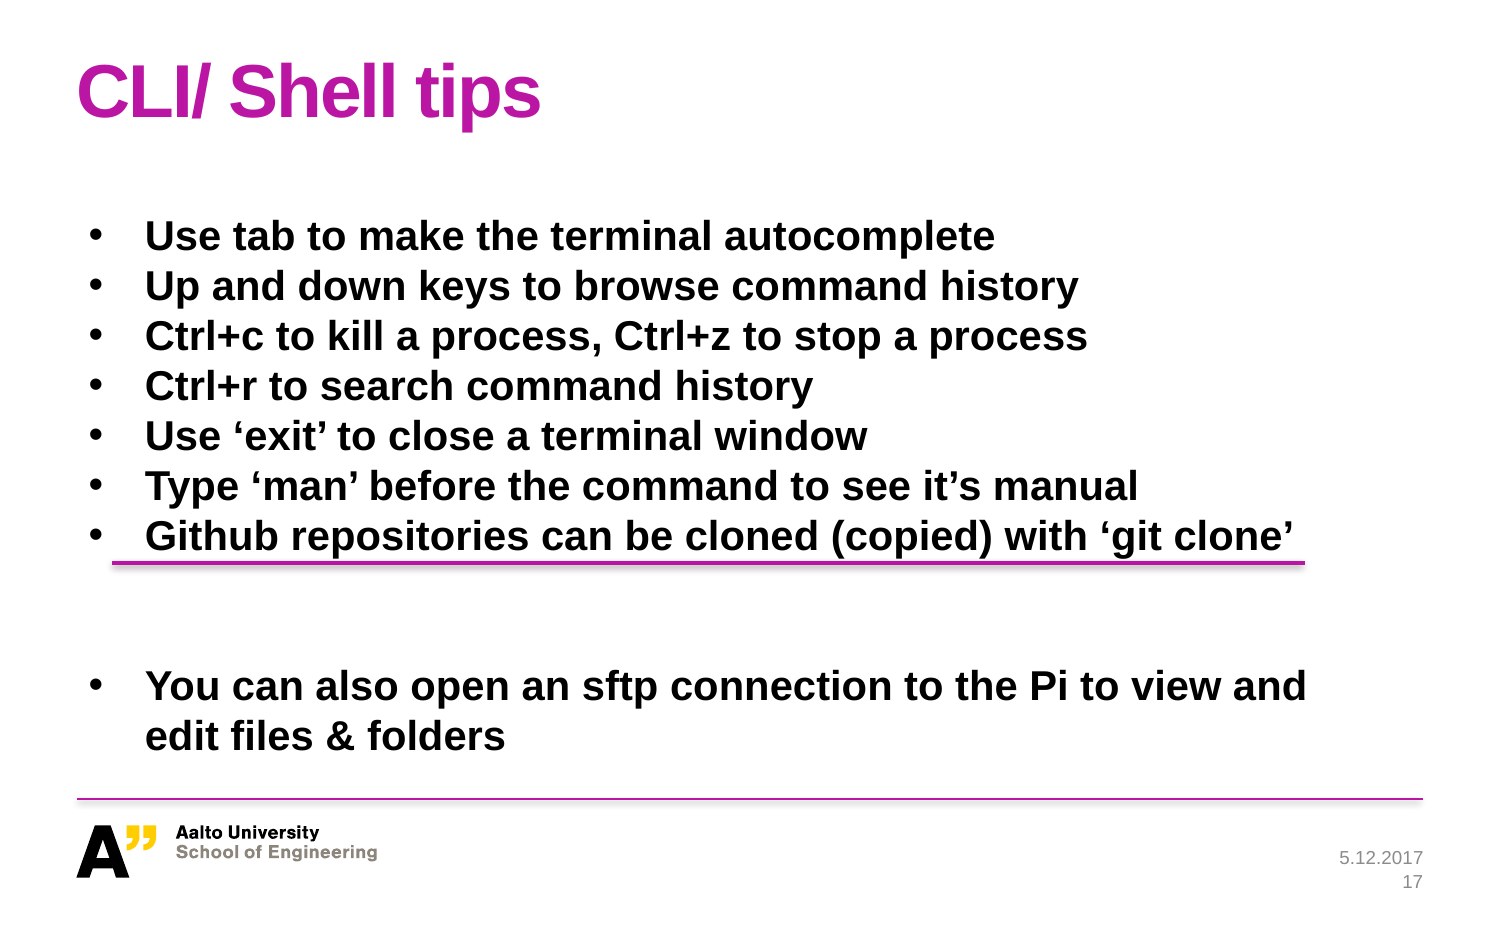

# CLI/ Shell tips
Use tab to make the terminal autocomplete
Up and down keys to browse command history
Ctrl+c to kill a process, Ctrl+z to stop a process
Ctrl+r to search command history
Use ‘exit’ to close a terminal window
Type ‘man’ before the command to see it’s manual
Github repositories can be cloned (copied) with ‘git clone’

You can also open an sftp connection to the Pi to view and edit files & folders
5.12.2017
17